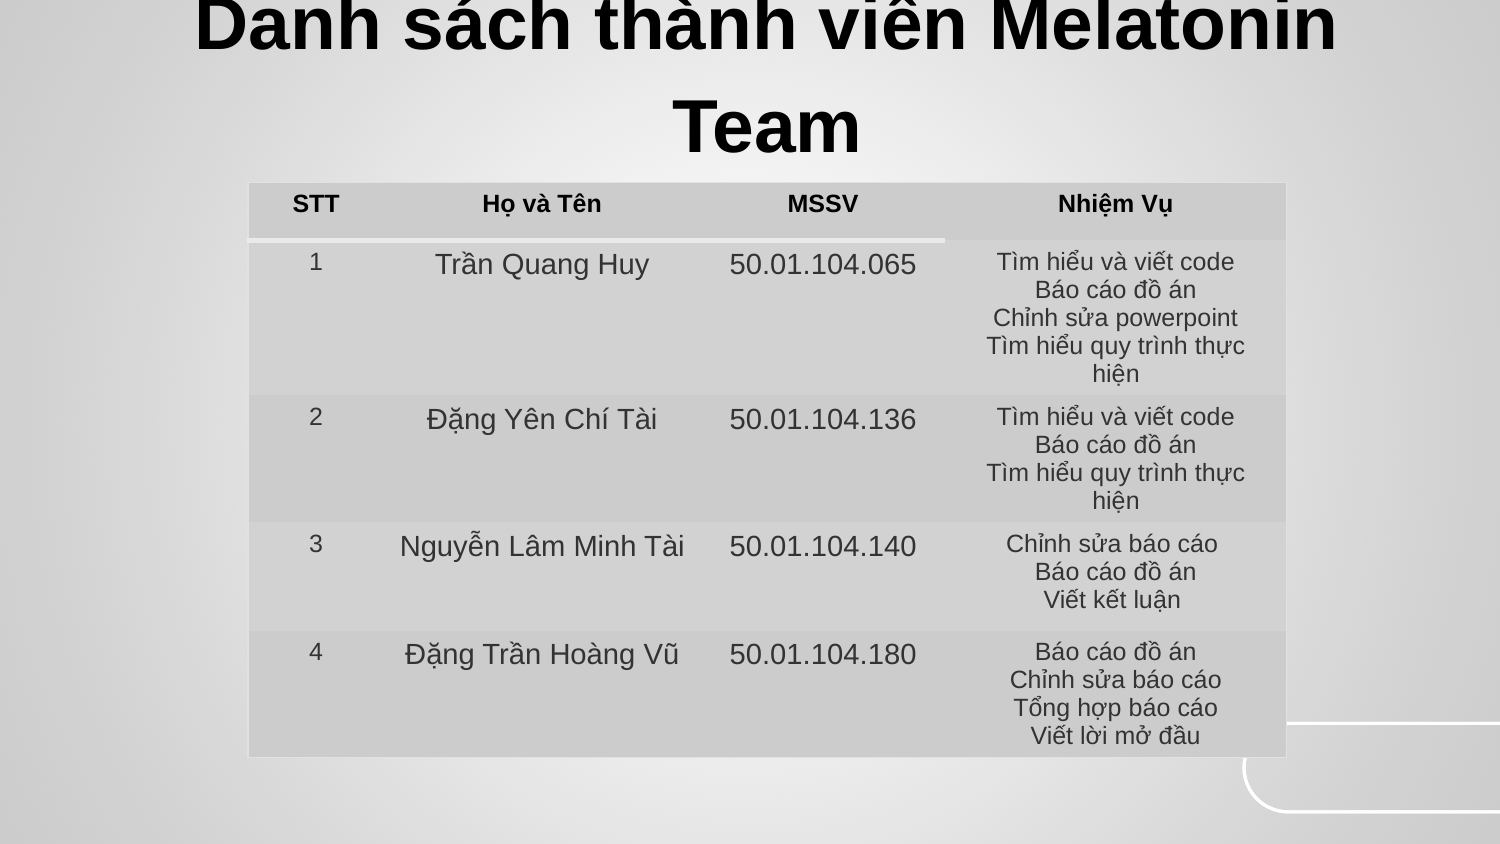

# Danh sách thành viên Melatonin Team
| STT | Họ và Tên | MSSV | Nhiệm Vụ |
| --- | --- | --- | --- |
| 1 | Trần Quang Huy | 50.01.104.065 | Tìm hiểu và viết code Báo cáo đồ án Chỉnh sửa powerpoint Tìm hiểu quy trình thực hiện |
| 2 | Đặng Yên Chí Tài | 50.01.104.136 | Tìm hiểu và viết code Báo cáo đồ án Tìm hiểu quy trình thực hiện |
| 3 | Nguyễn Lâm Minh Tài | 50.01.104.140 | Chỉnh sửa báo cáo Báo cáo đồ án Viết kết luận |
| 4 | Đặng Trần Hoàng Vũ | 50.01.104.180 | Báo cáo đồ án Chỉnh sửa báo cáo Tổng hợp báo cáo Viết lời mở đầu |

2